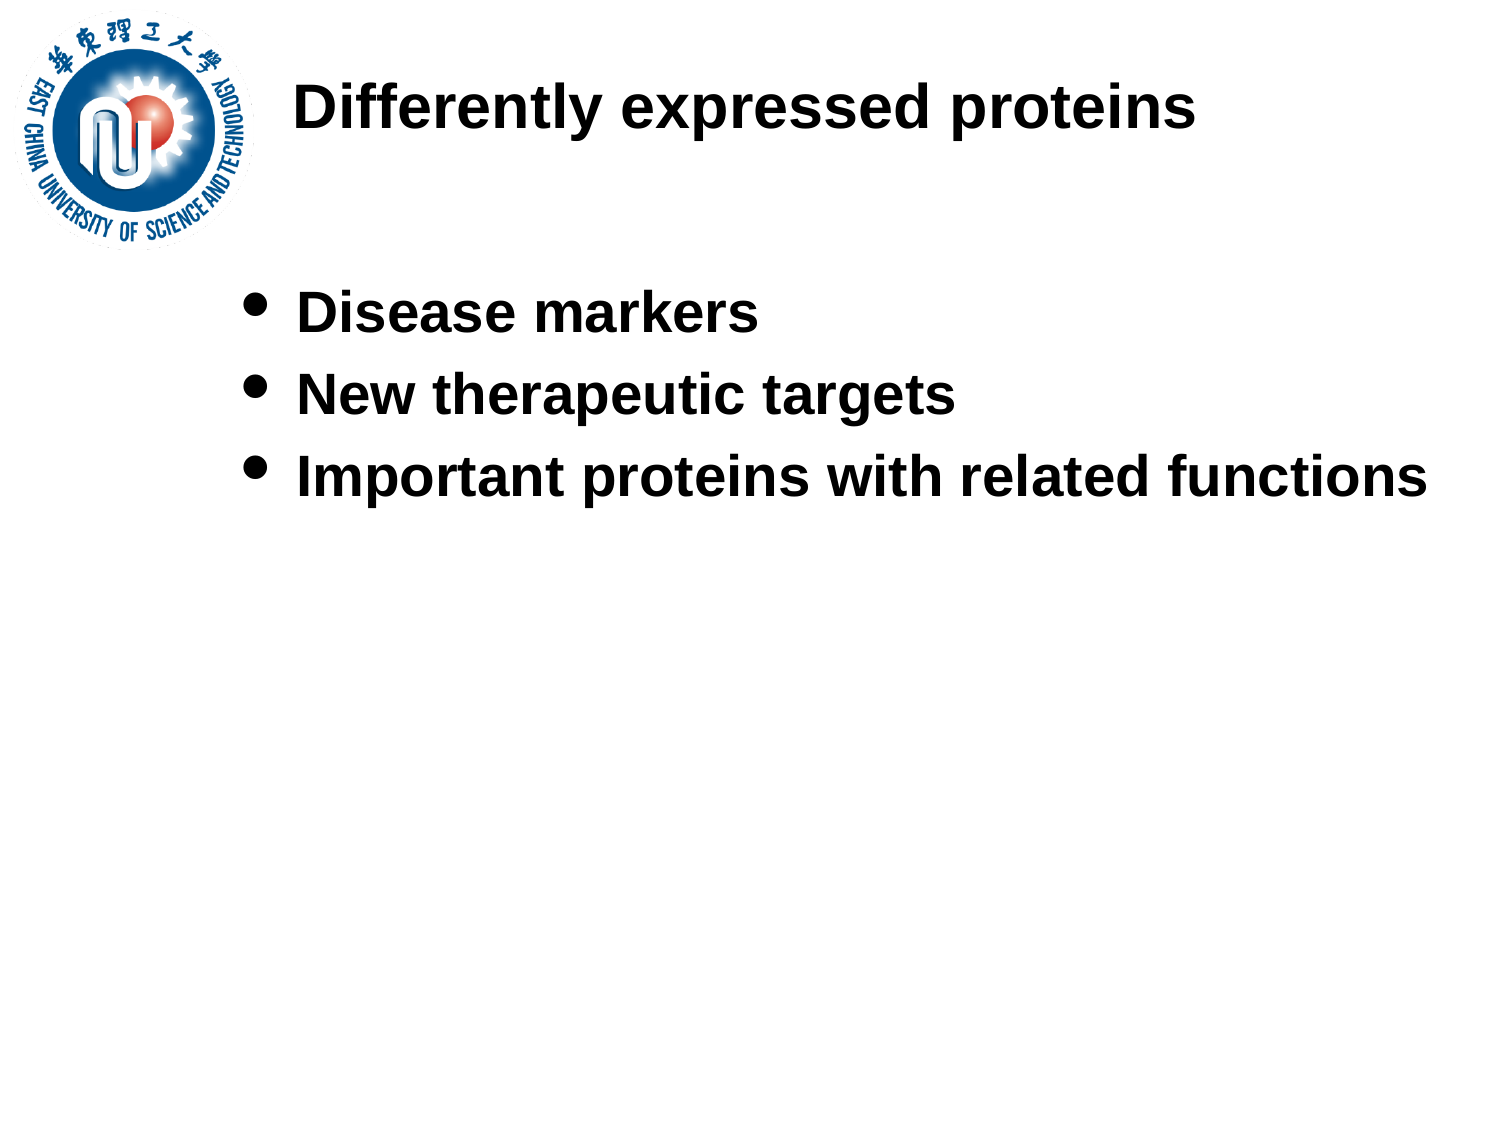

Differently expressed proteins
Disease markers
New therapeutic targets
Important proteins with related functions